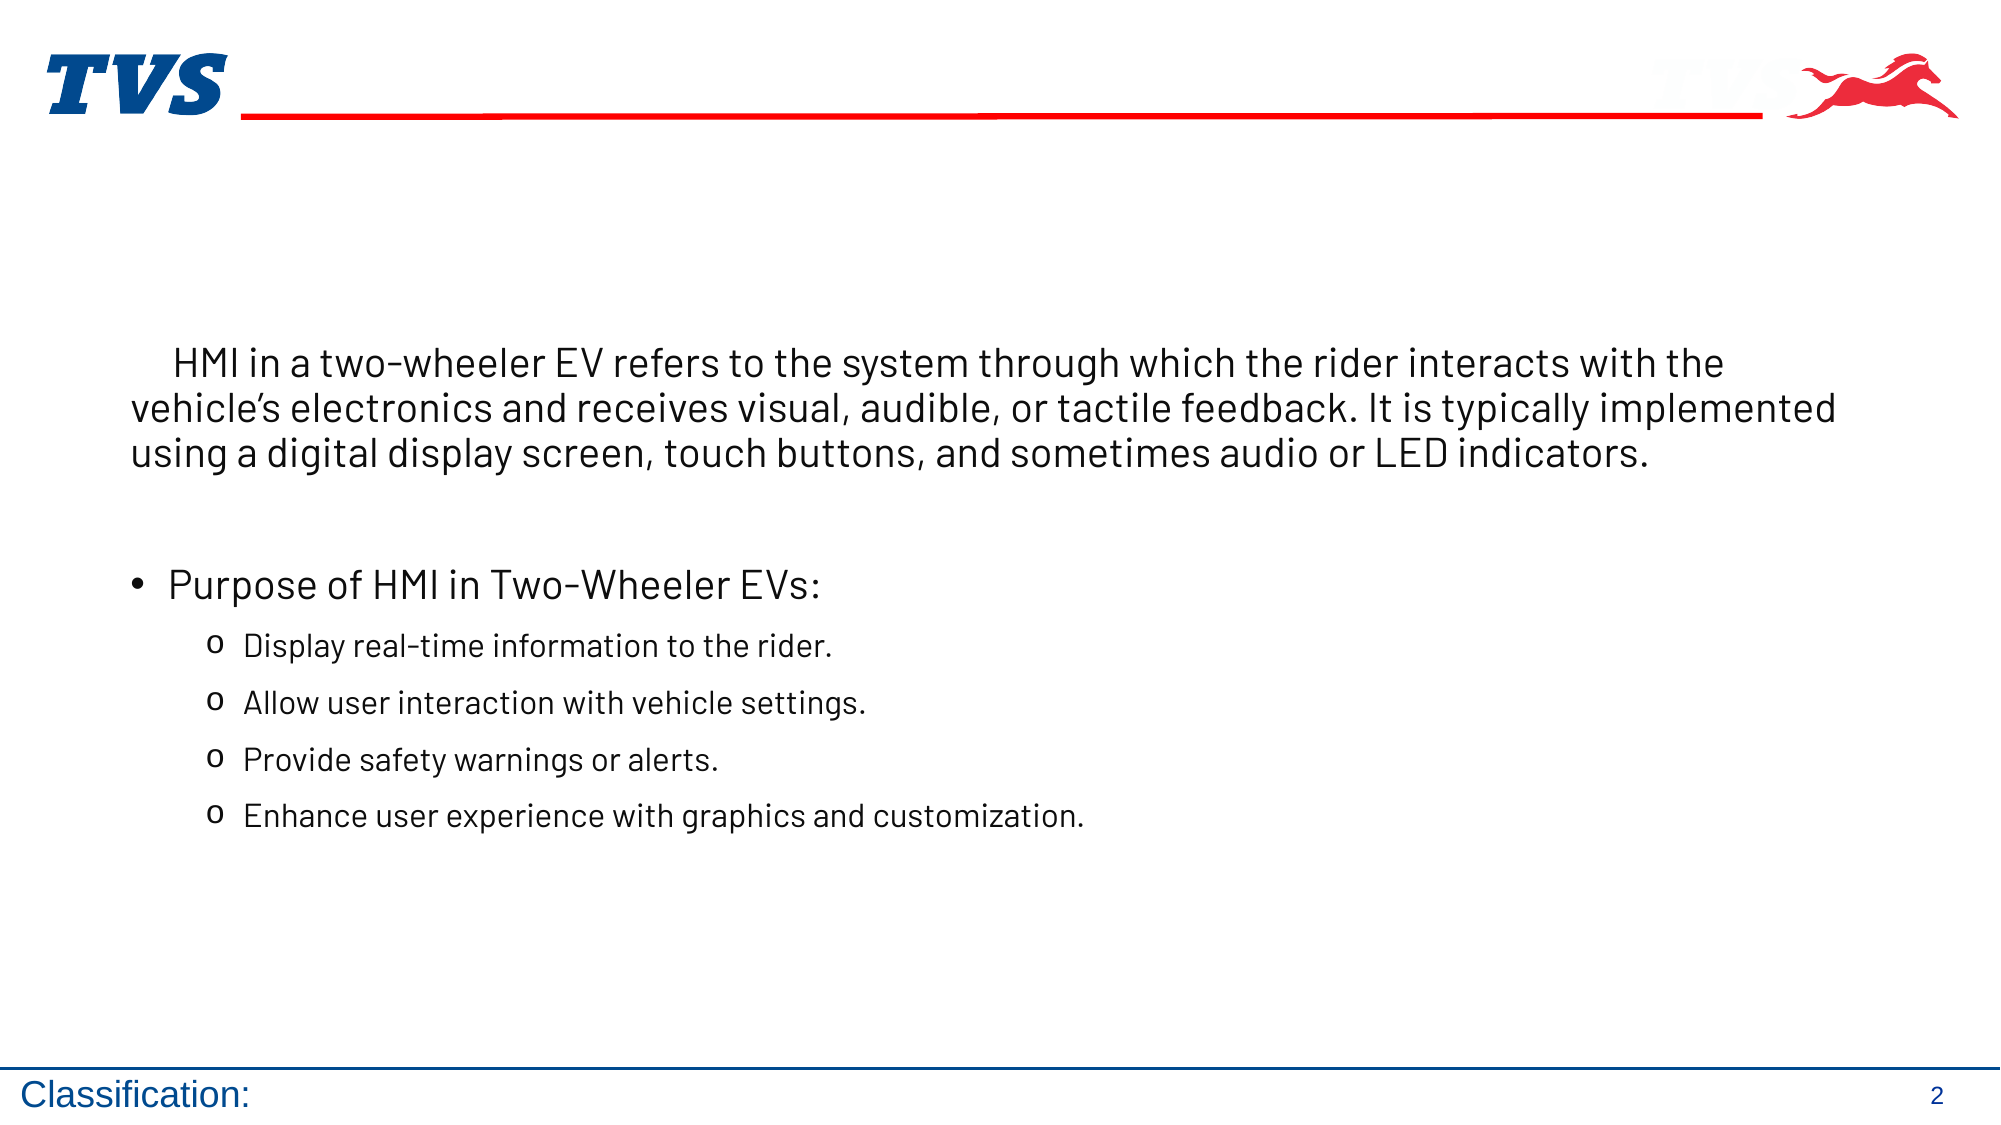

# HMI (Human-Machine Interface)
 HMI in a two-wheeler EV refers to the system through which the rider interacts with the vehicle’s electronics and receives visual, audible, or tactile feedback. It is typically implemented using a digital display screen, touch buttons, and sometimes audio or LED indicators.

Purpose of HMI in Two-Wheeler EVs:
Display real-time information to the rider.
Allow user interaction with vehicle settings.
Provide safety warnings or alerts.
Enhance user experience with graphics and customization.

2